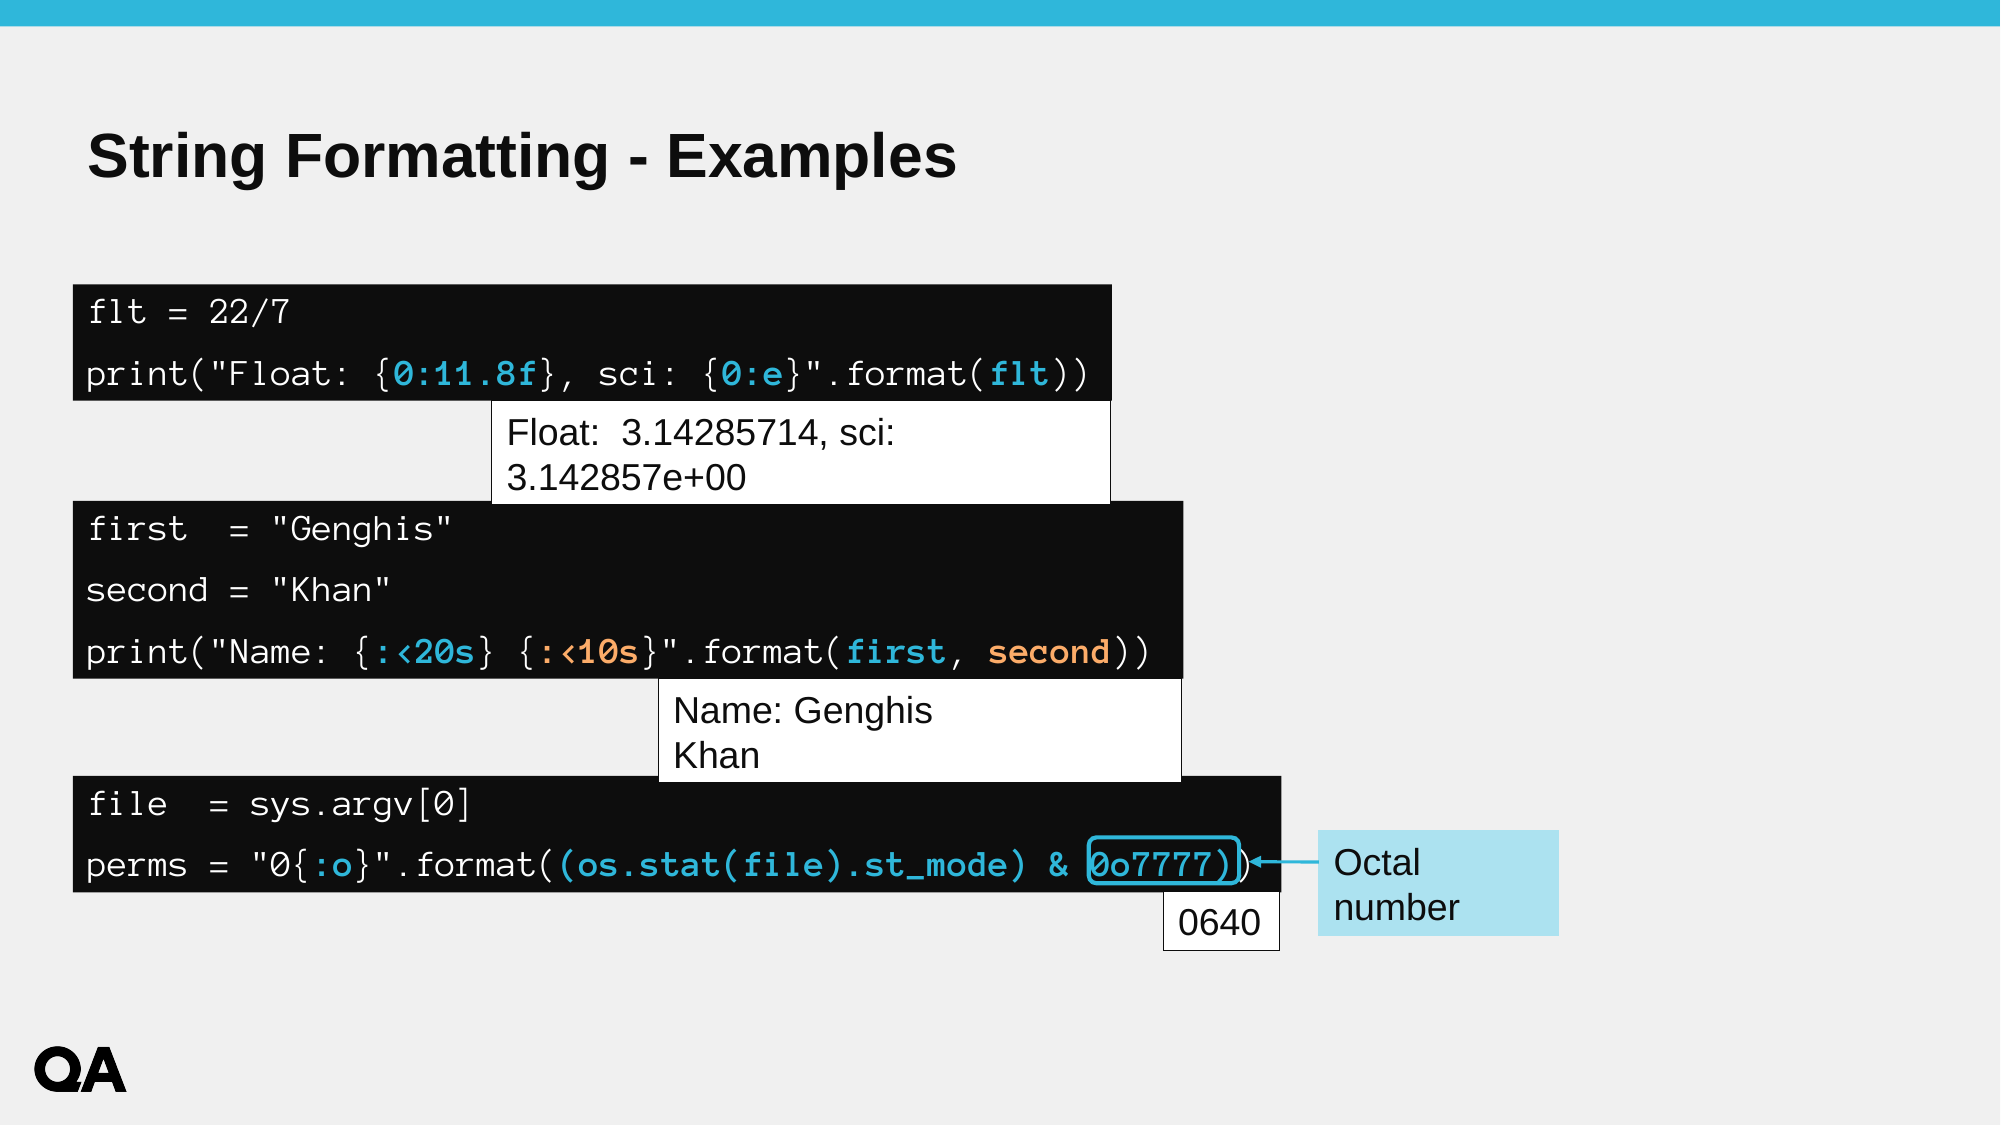

# String Formatting - Examples
flt = 22/7
print("Float: {0:11.8f}, sci: {0:e}".format(flt))

Float:  3.14285714, sci: 3.142857e+00
first  = "Genghis"
second = "Khan"
print("Name: {:<20s} {:<10s}".format(first, second))
Name: Genghis              Khan
file  = sys.argv[0]
perms = "0{:o}".format((os.stat(file).st_mode) & 0o7777))
Octal number

0640